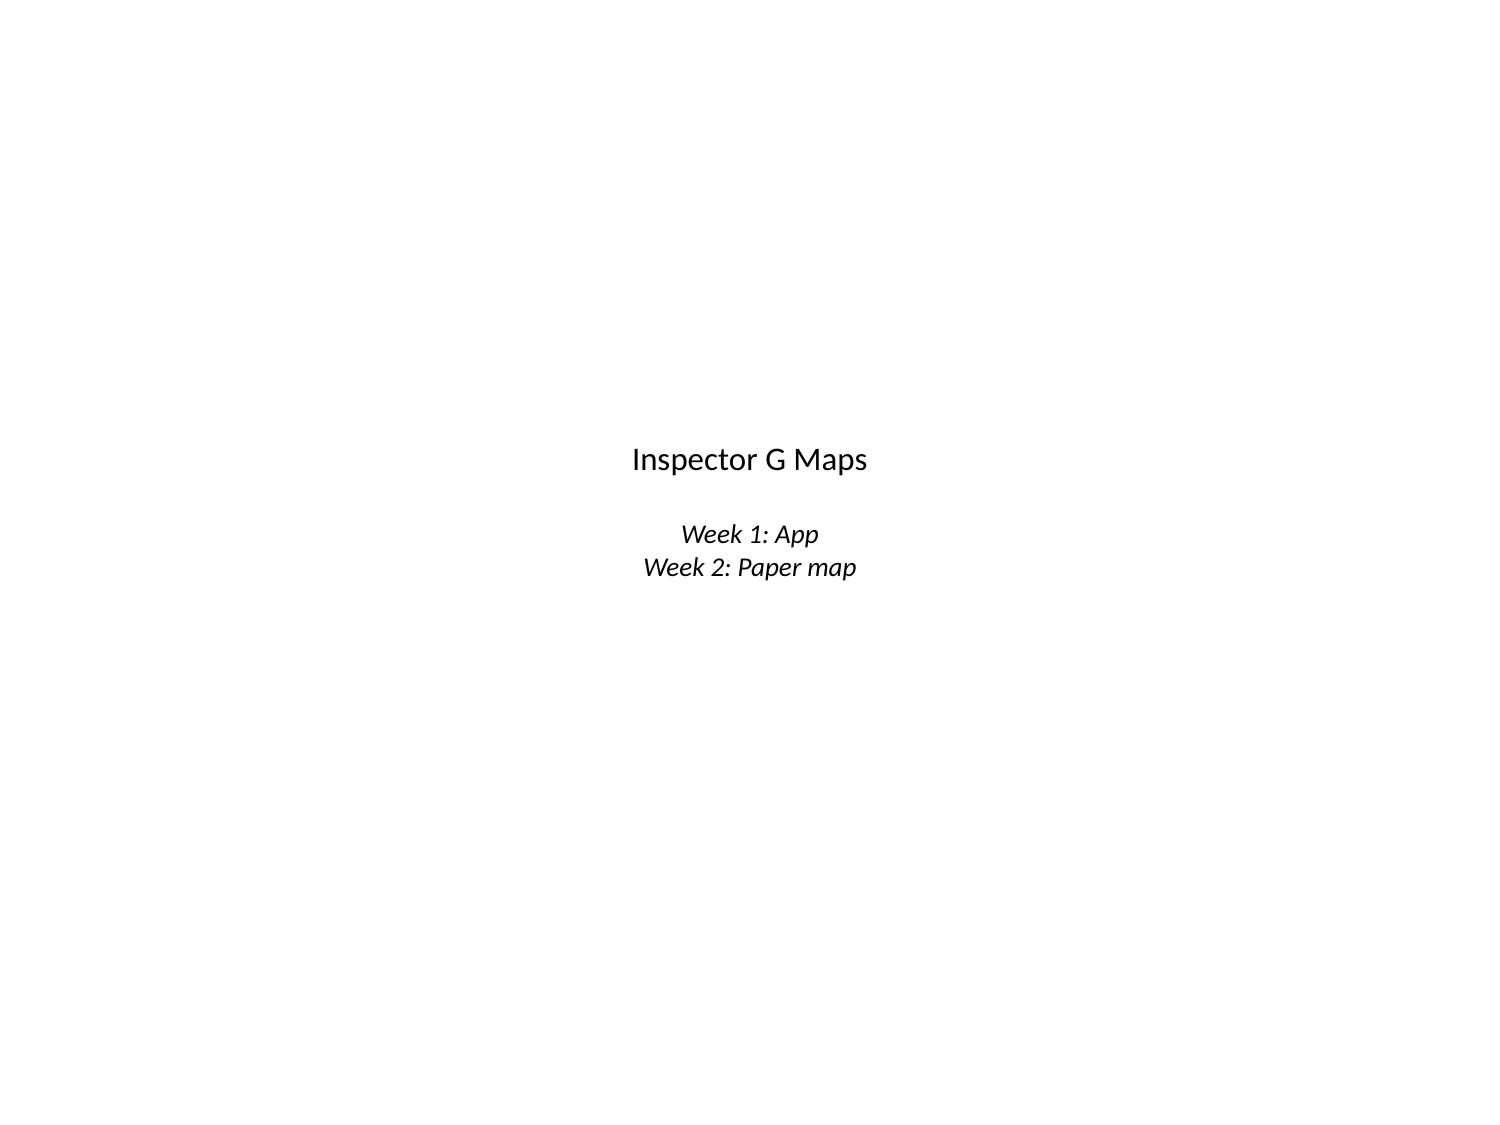

# Inspector G Maps Week 1: App Week 2: Paper map